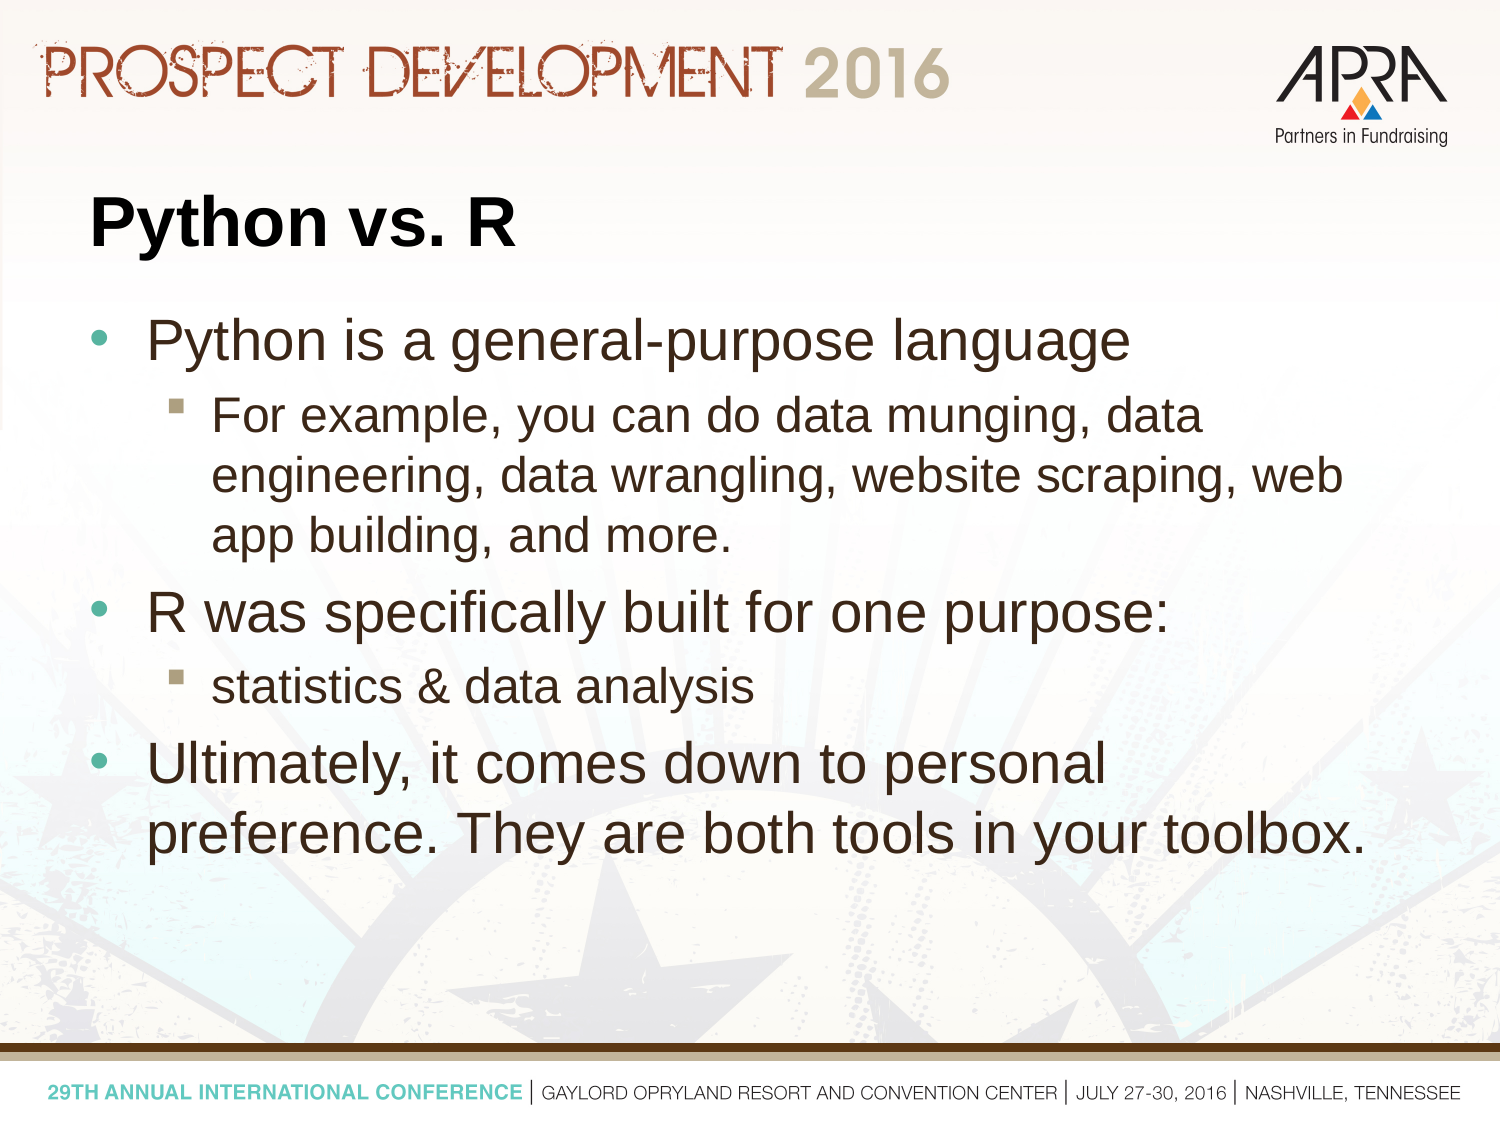

# Python vs. R
Python is a general-purpose language
For example, you can do data munging, data engineering, data wrangling, website scraping, web app building, and more.
R was specifically built for one purpose:
statistics & data analysis
Ultimately, it comes down to personal preference. They are both tools in your toolbox.